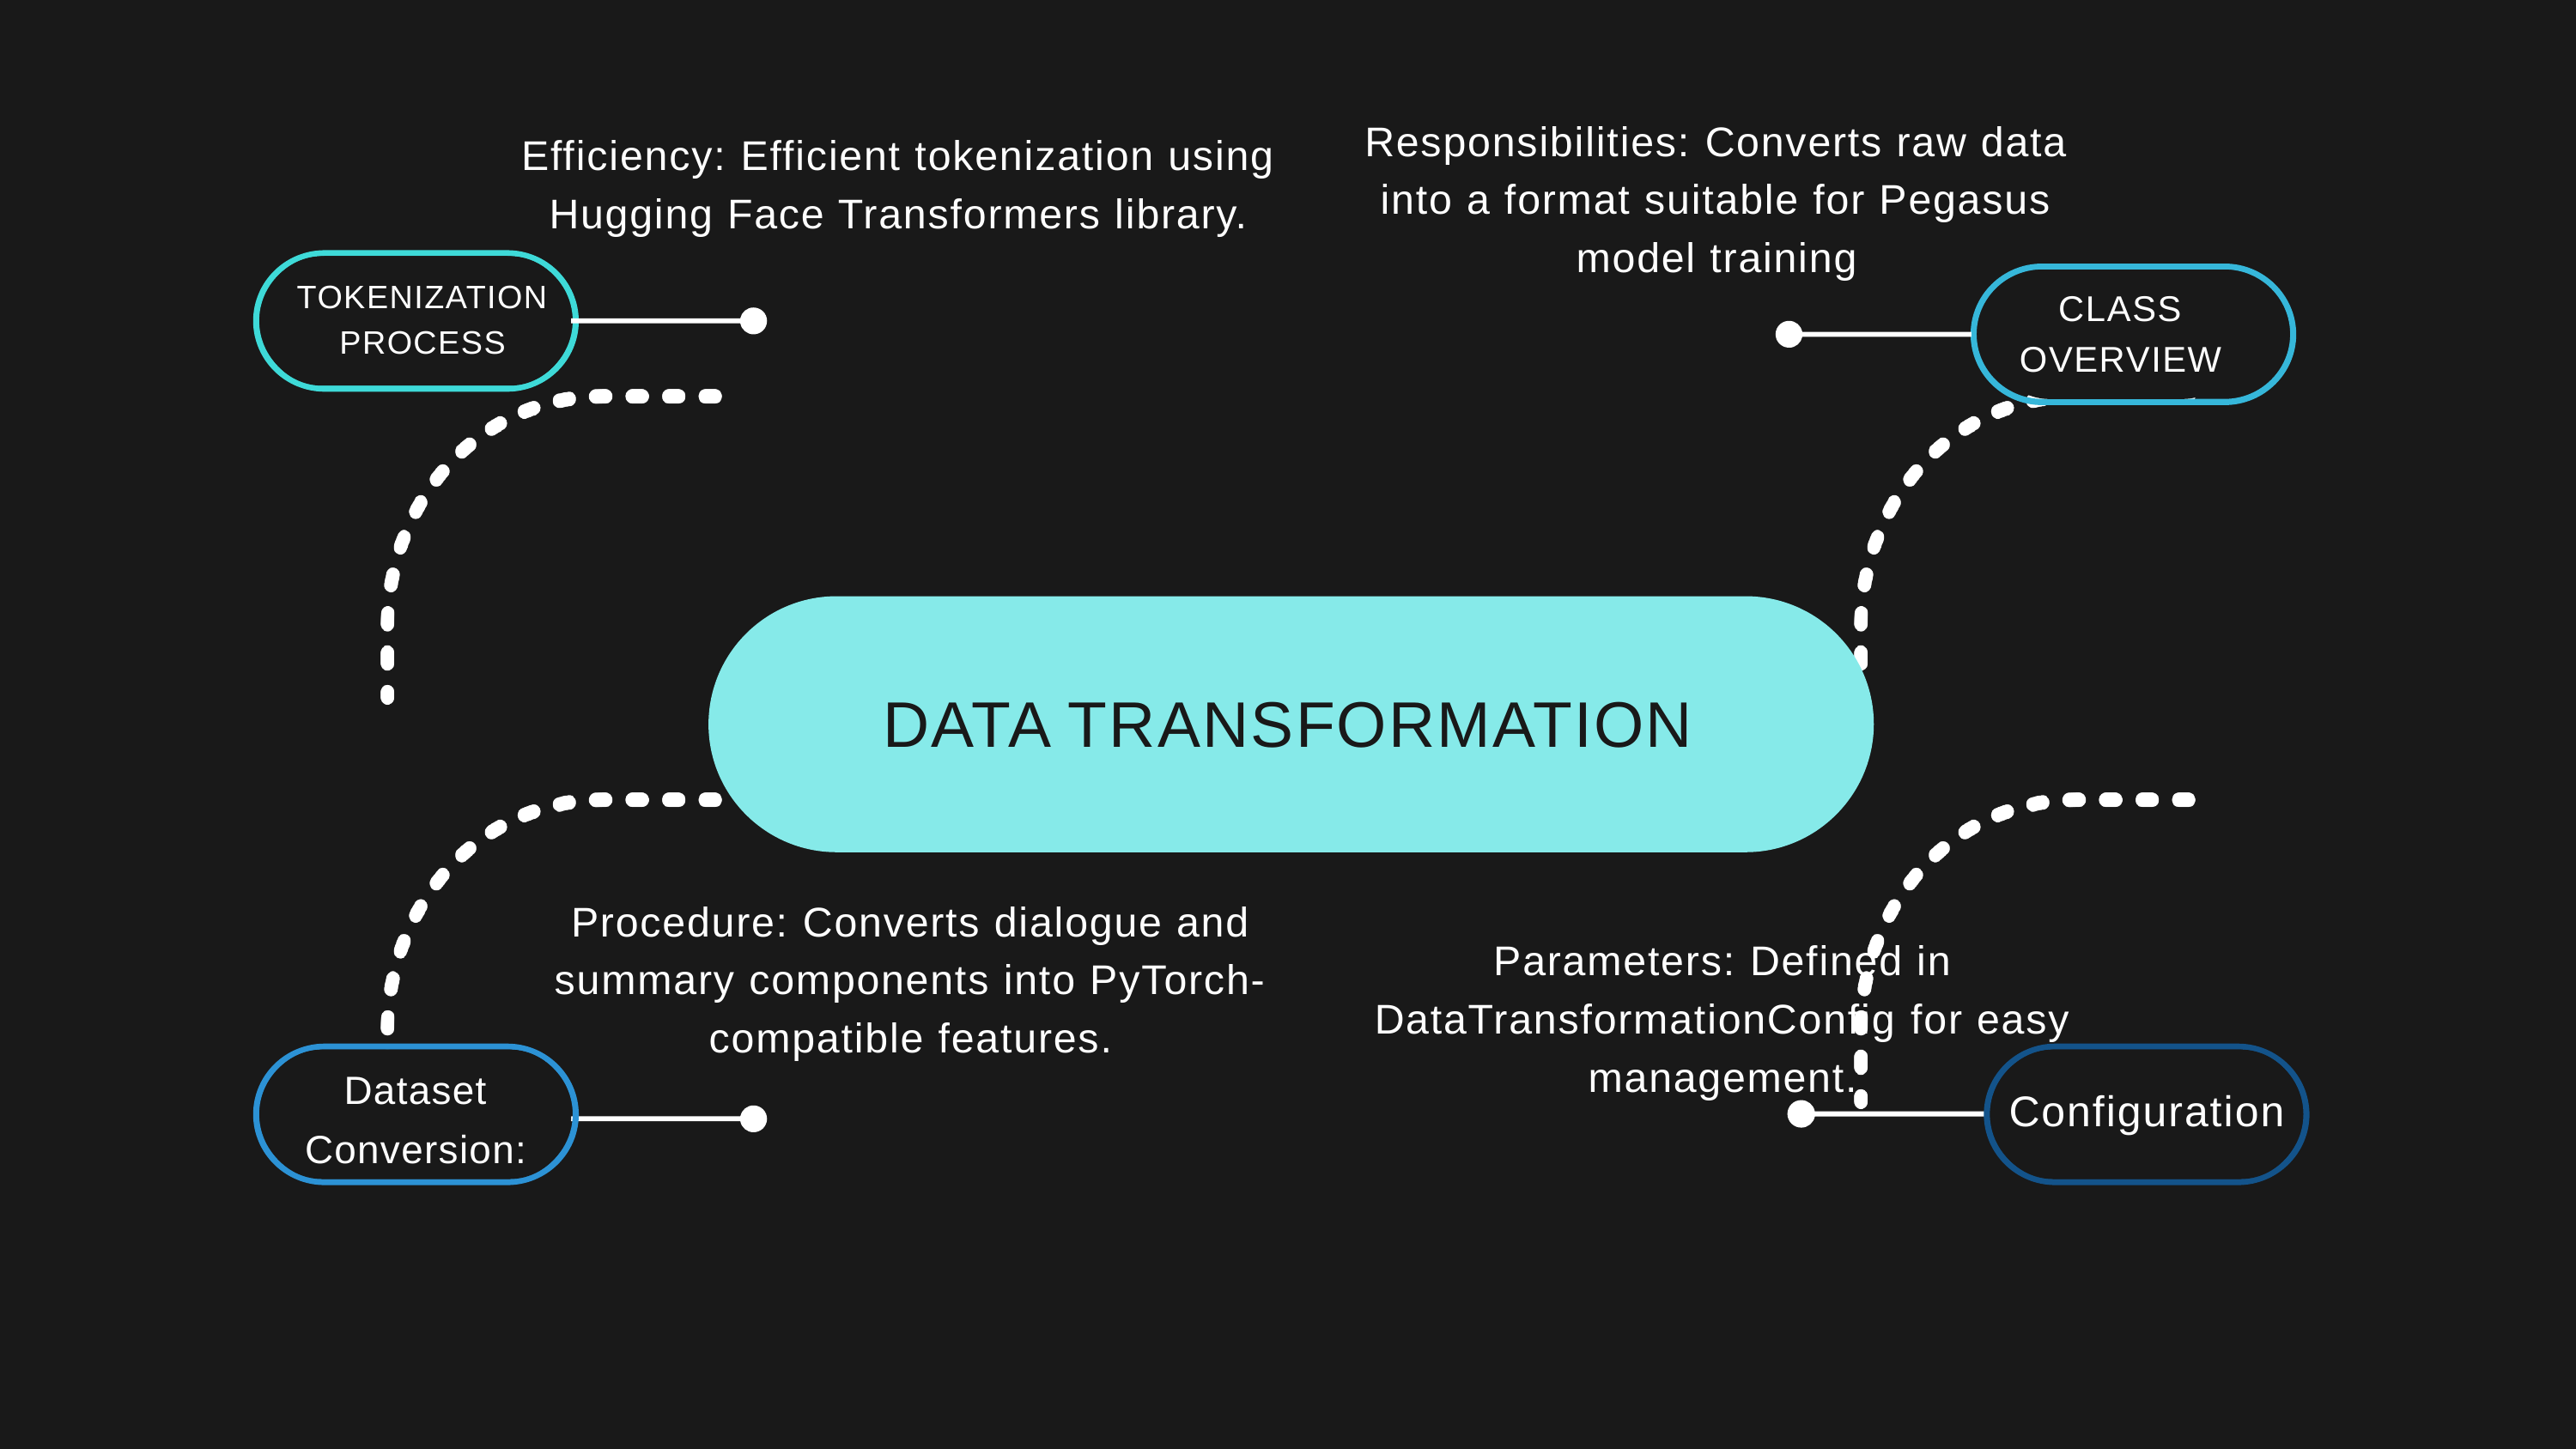

Responsibilities: Converts raw data into a format suitable for Pegasus model training

Efficiency: Efficient tokenization using Hugging Face Transformers library.

TOKENIZATION PROCESS
CLASS OVERVIEW

DATA TRANSFORMATION

Procedure: Converts dialogue and summary components into PyTorch-compatible features.
Parameters: Defined in DataTransformationConfig for easy management.

Dataset Conversion:
Configuration